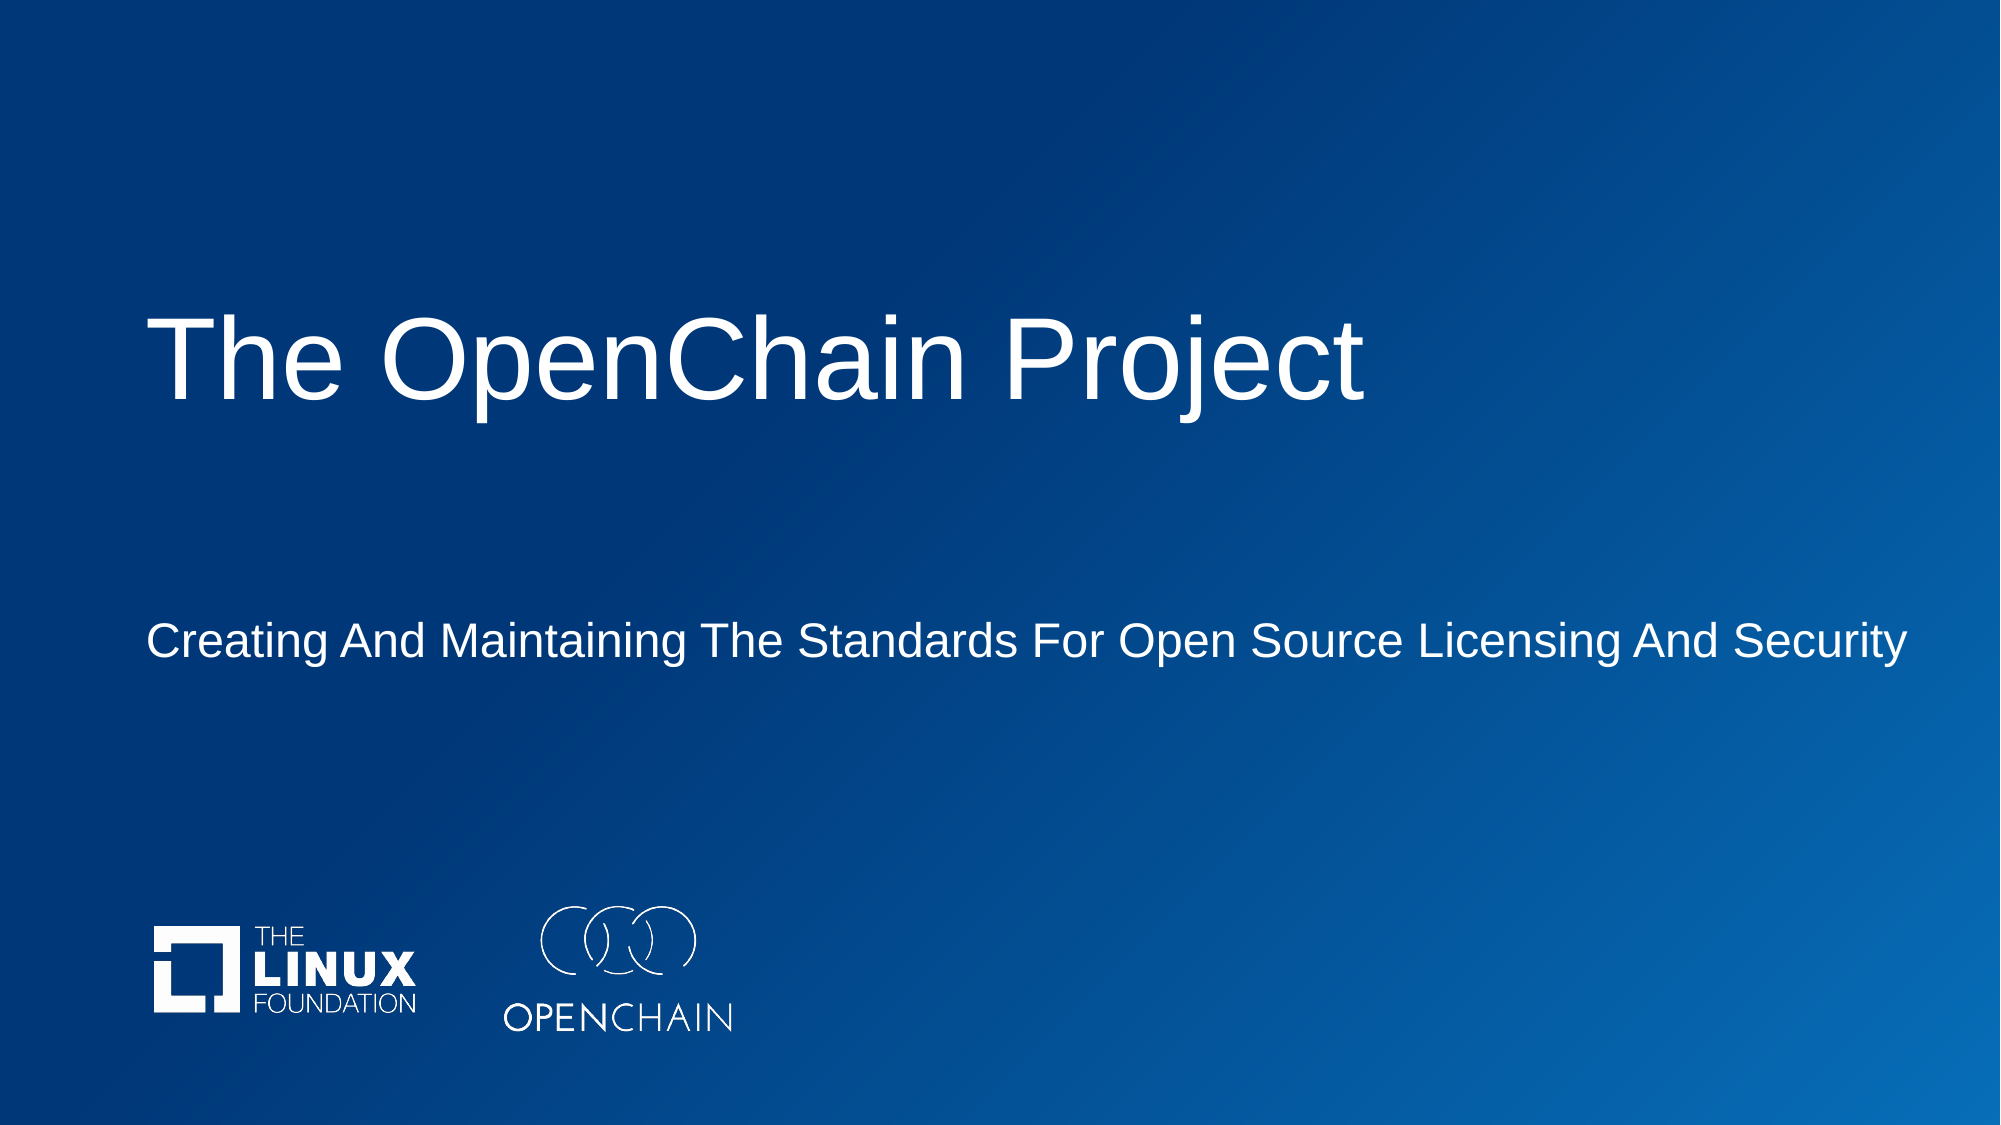

# The OpenChain Project
Creating And Maintaining The Standards For Open Source Licensing And Security